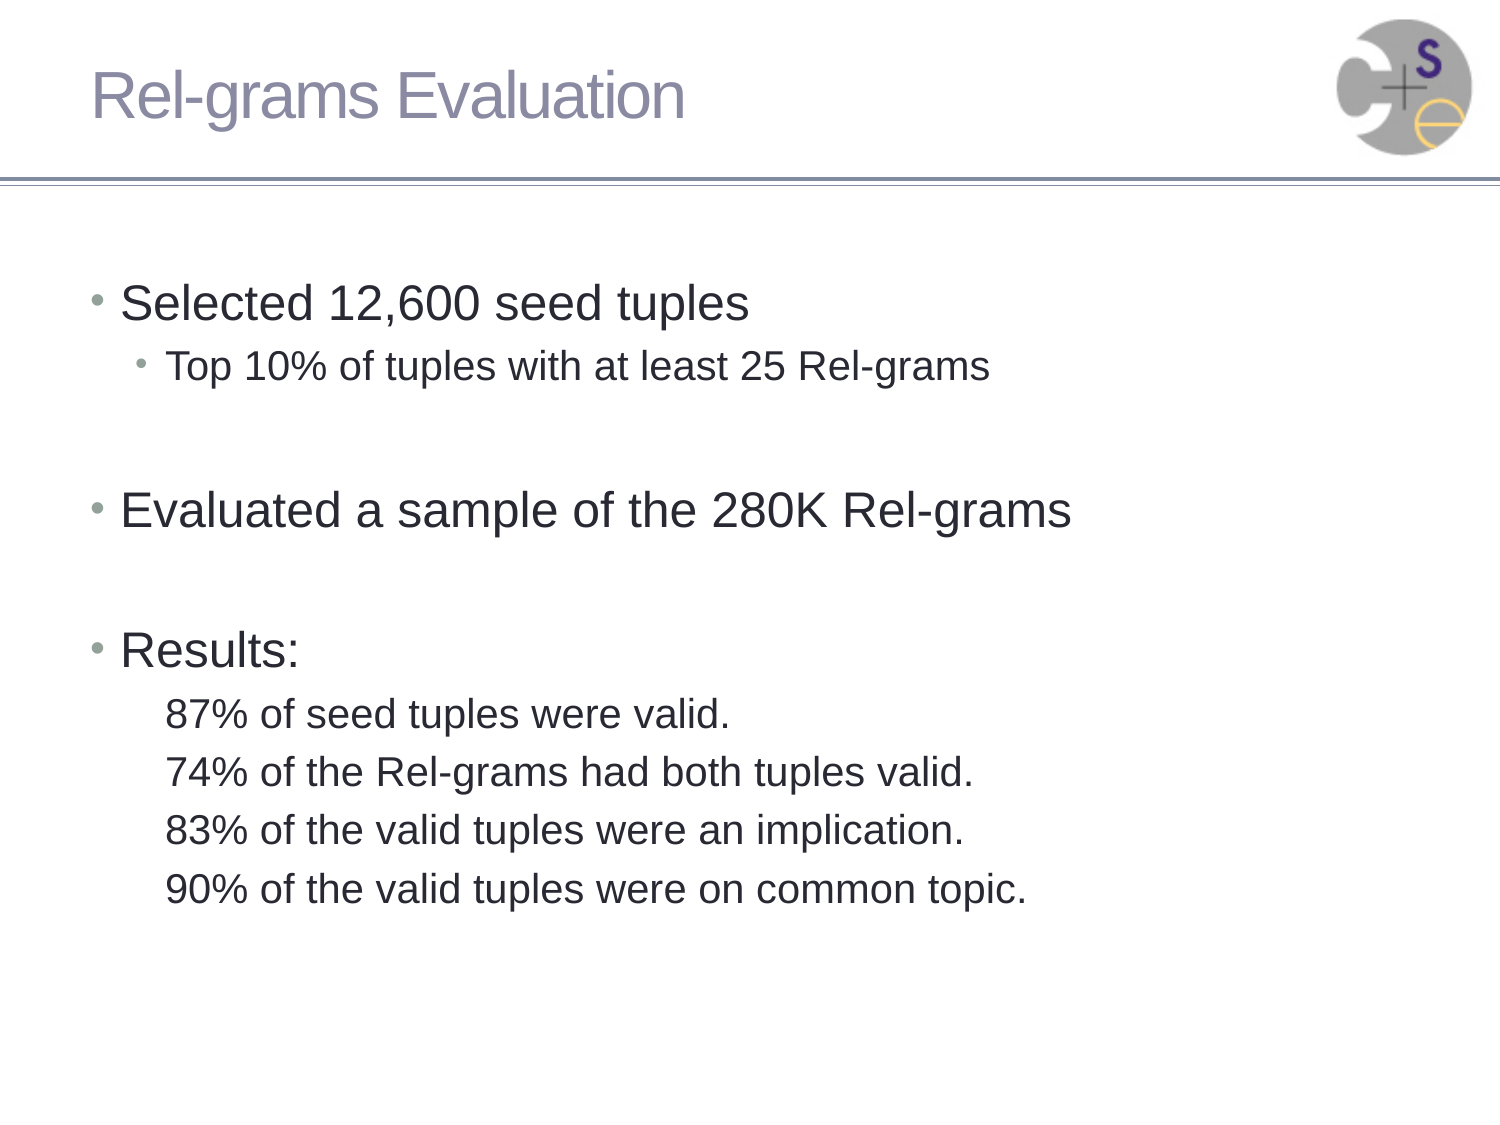

# Rel-grams Evaluation
Selected 12,600 seed tuples
Top 10% of tuples with at least 25 Rel-grams

Evaluated a sample of the 280K Rel-grams

Results:
87% of seed tuples were valid.
74% of the Rel-grams had both tuples valid.
83% of the valid tuples were an implication.
90% of the valid tuples were on common topic.